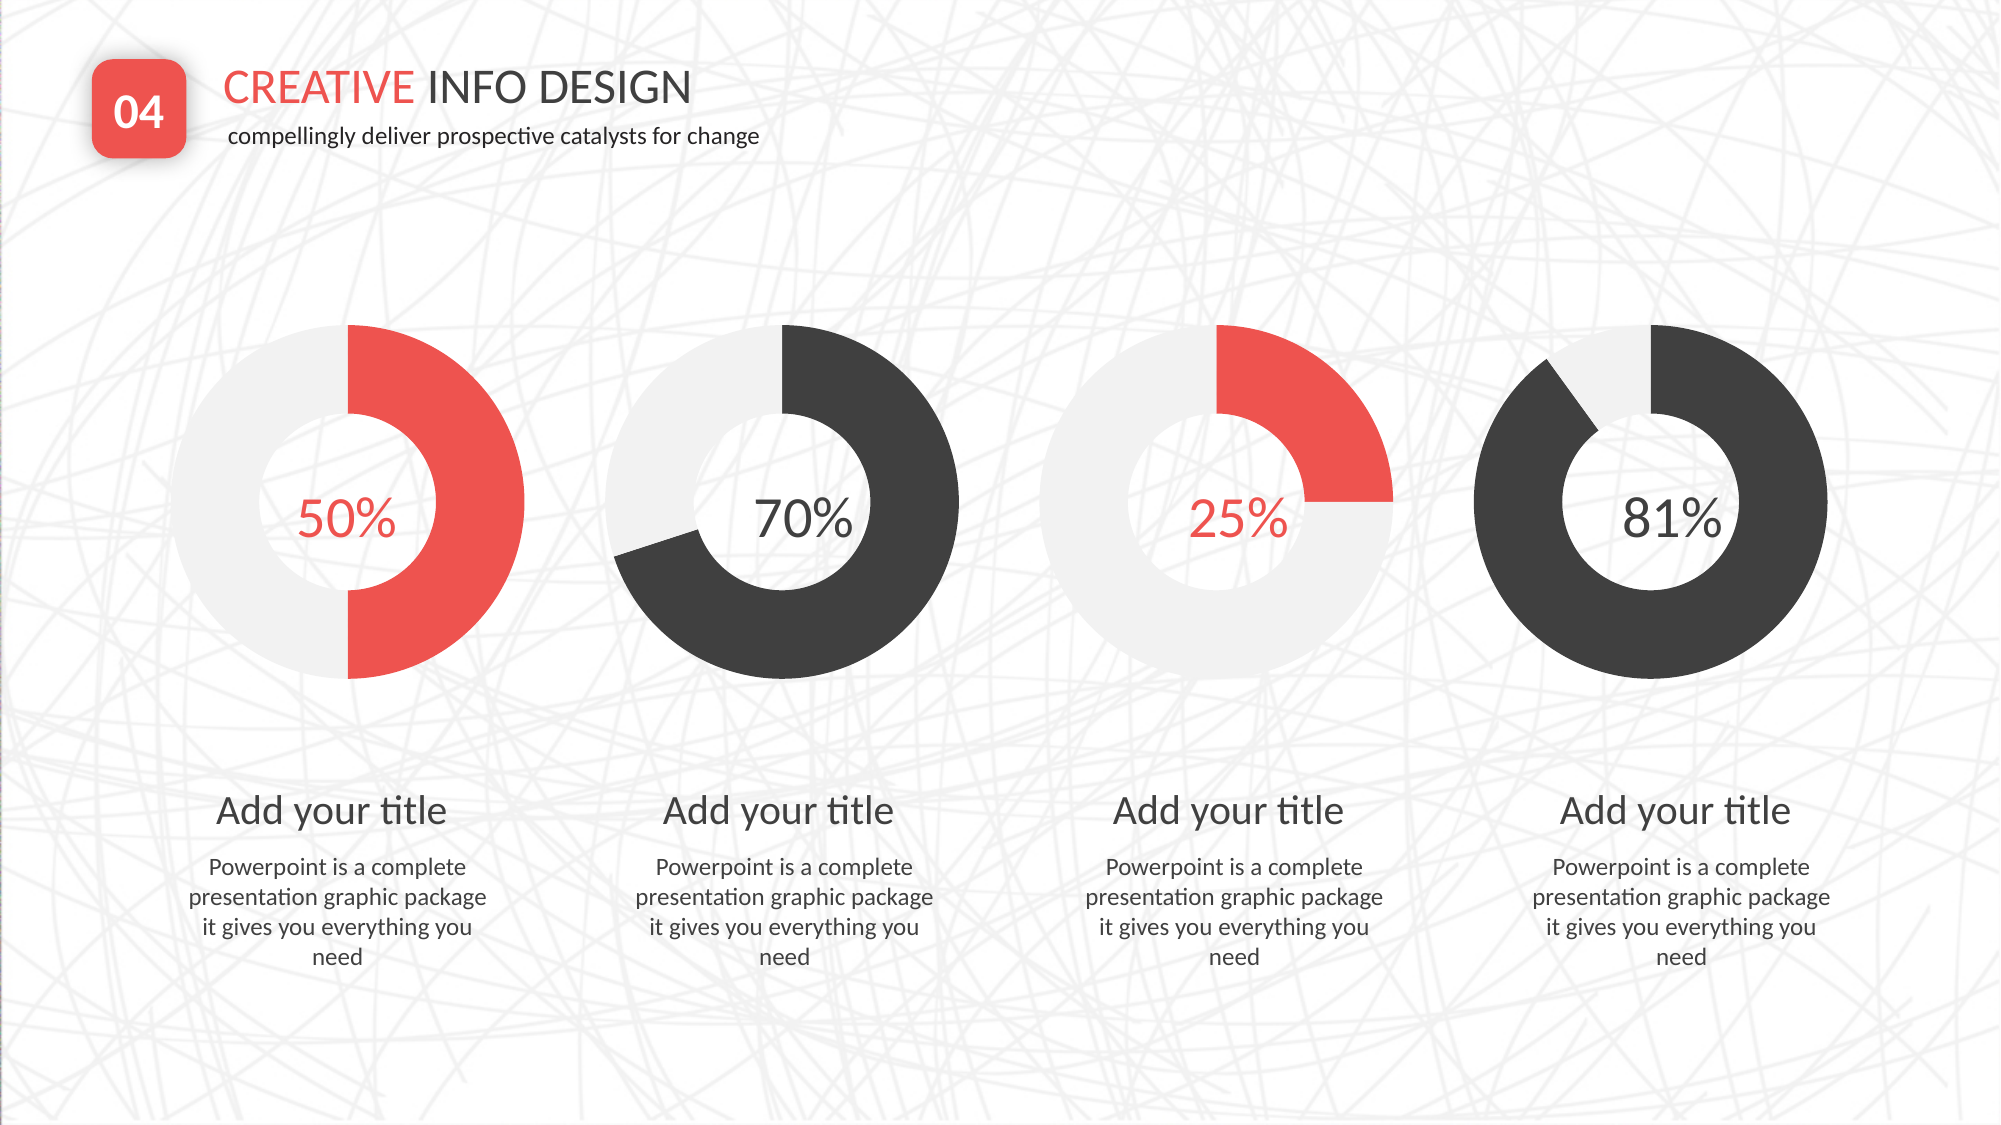

CREATIVE INFO DESIGN
compellingly deliver prospective catalysts for change
04
e7d195523061f1c0205959036996ad55c215b892a7aac5c0B9ADEF7896FB48F2EF97163A2DE1401E1875DEDC438B7864AD24CA23553DBBBD975DAF4CAD4A2592689FFB6CEE59FFA55B2702D0E5EE29CDFC0DD98BC7D6A39AC4E055256EE11BBEDCDB7C9722D66262996B68DE860BD3C77EBCAECB599909EC0E07B61811075331ABCDE6990254B8C8

### Chart

| Category | Sales |
|---|---|
| 1st Qtr | 50.0 |
| 2nd Qtr | 50.0 |

### Chart

| Category | Sales |
|---|---|
| 1st Qtr | 70.0 |
| 2nd Qtr | 30.0 |

### Chart

| Category | Sales |
|---|---|
| 1st Qtr | 25.0 |
| 2nd Qtr | 75.0 |

### Chart

| Category | Sales |
|---|---|
| 1st Qtr | 81.0 |
| 2nd Qtr | 9.0 |
50%
70%
25%
81%
Add your title
Powerpoint is a complete presentation graphic package it gives you everything you need
Add your title
Powerpoint is a complete presentation graphic package it gives you everything you need
Add your title
Powerpoint is a complete presentation graphic package it gives you everything you need
Add your title
Powerpoint is a complete presentation graphic package it gives you everything you need